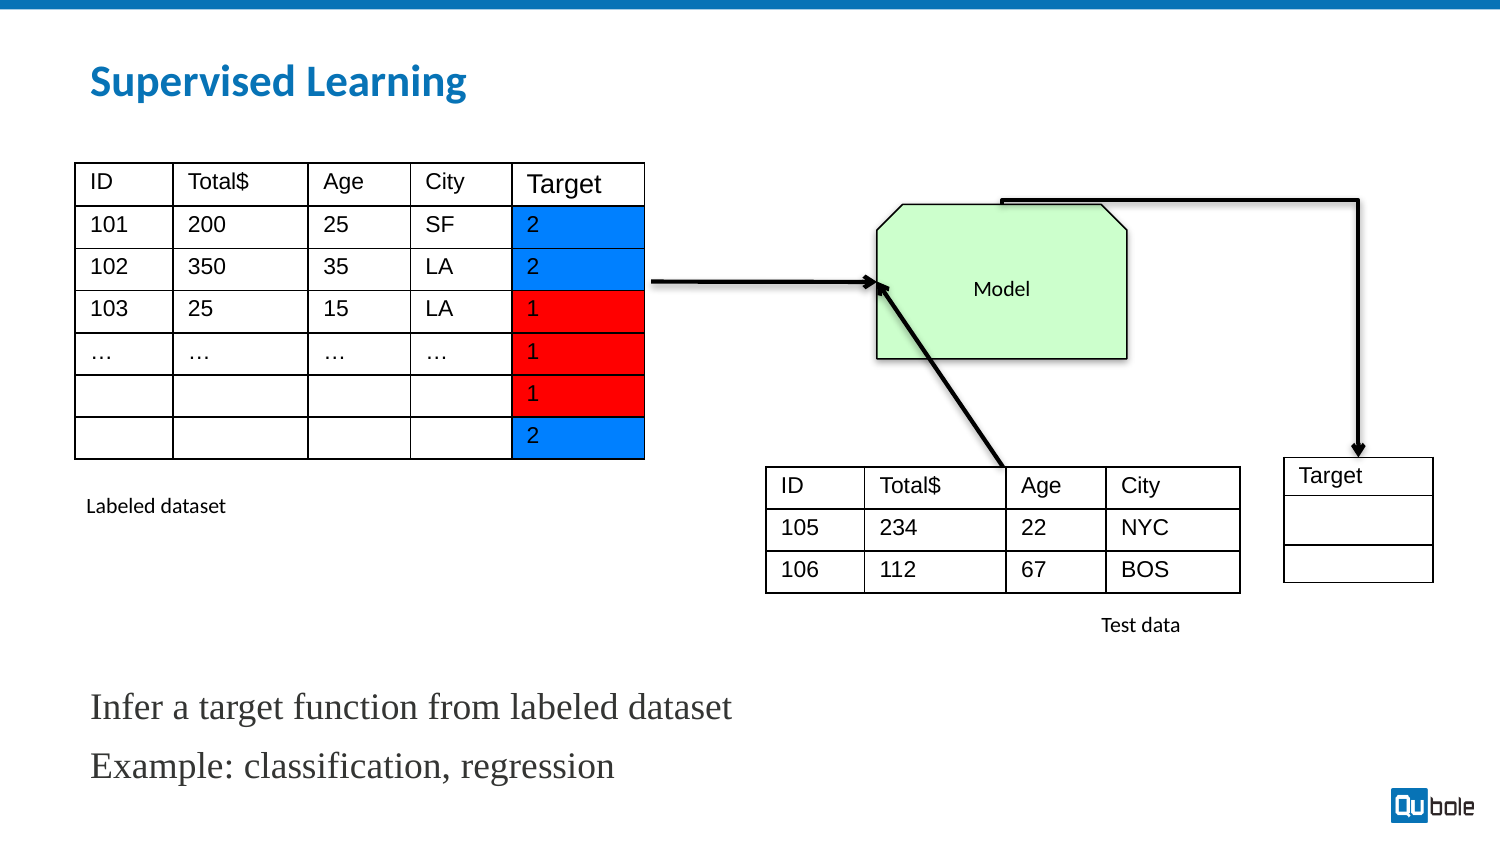

# Supervised Learning
| ID | Total$ | Age | City | Target |
| --- | --- | --- | --- | --- |
| 101 | 200 | 25 | SF | 2 |
| 102 | 350 | 35 | LA | 2 |
| 103 | 25 | 15 | LA | 1 |
| … | … | … | … | 1 |
|  |  |  |  | 1 |
|  |  |  |  | 2 |
Model
| Target |
| --- |
|  |
|  |
| ID | Total$ | Age | City |
| --- | --- | --- | --- |
| 105 | 234 | 22 | NYC |
| 106 | 112 | 67 | BOS |
Labeled dataset
Test data
Infer a target function from labeled dataset
Example: classification, regression